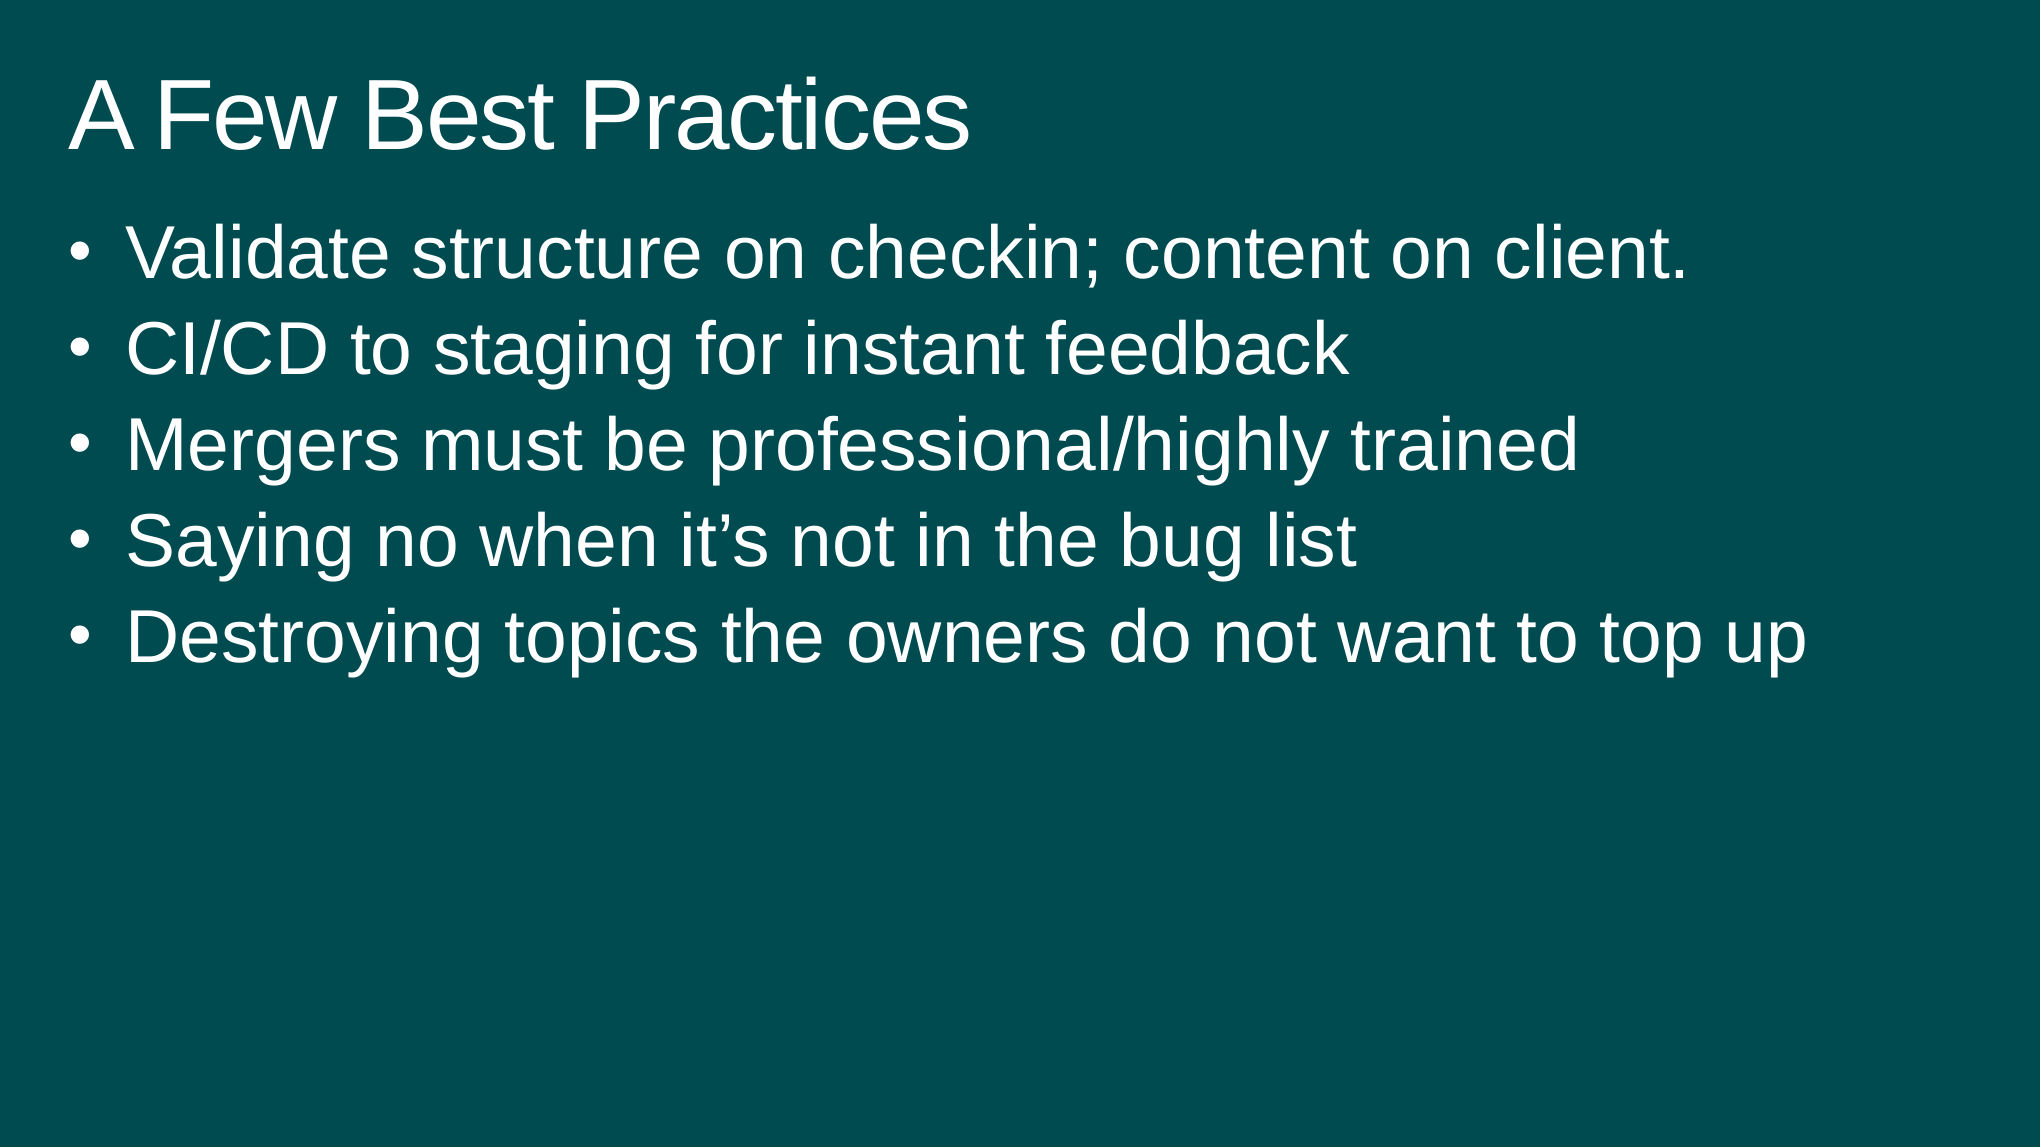

# A Few Best Practices
Validate structure on checkin; content on client.
CI/CD to staging for instant feedback
Mergers must be professional/highly trained
Saying no when it’s not in the bug list
Destroying topics the owners do not want to top up